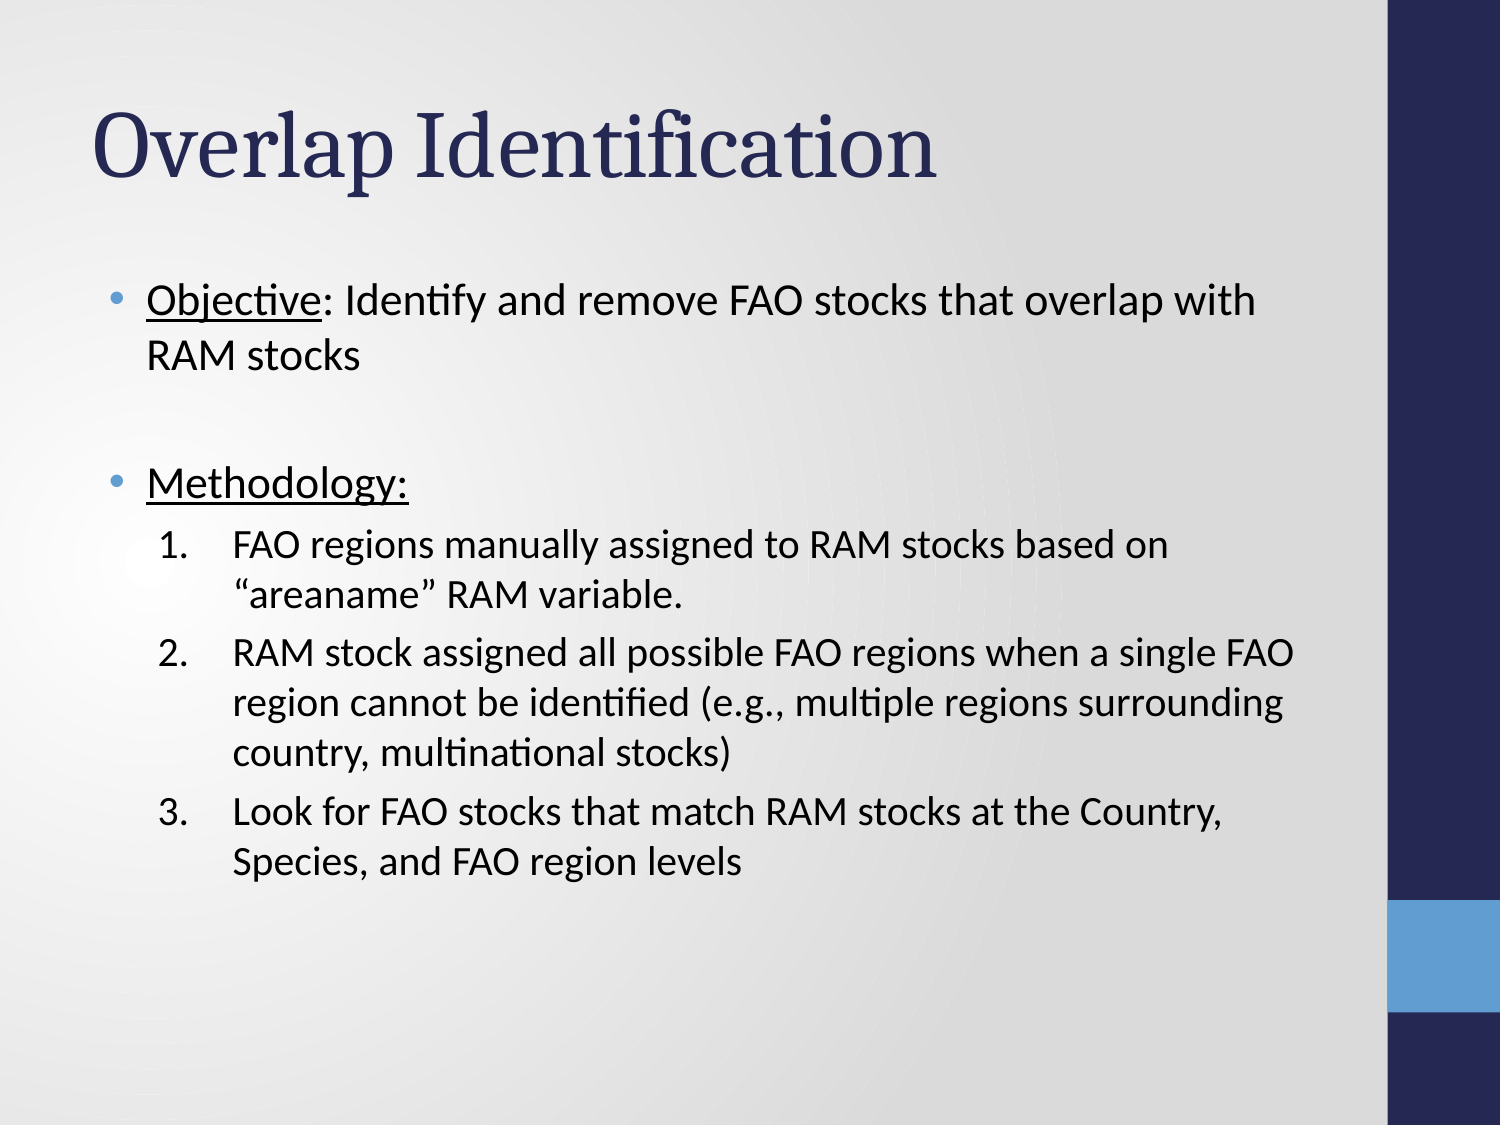

# Overlap Identification
Objective: Identify and remove FAO stocks that overlap with RAM stocks

Methodology:
FAO regions manually assigned to RAM stocks based on “areaname” RAM variable.
RAM stock assigned all possible FAO regions when a single FAO region cannot be identified (e.g., multiple regions surrounding country, multinational stocks)
Look for FAO stocks that match RAM stocks at the Country, Species, and FAO region levels